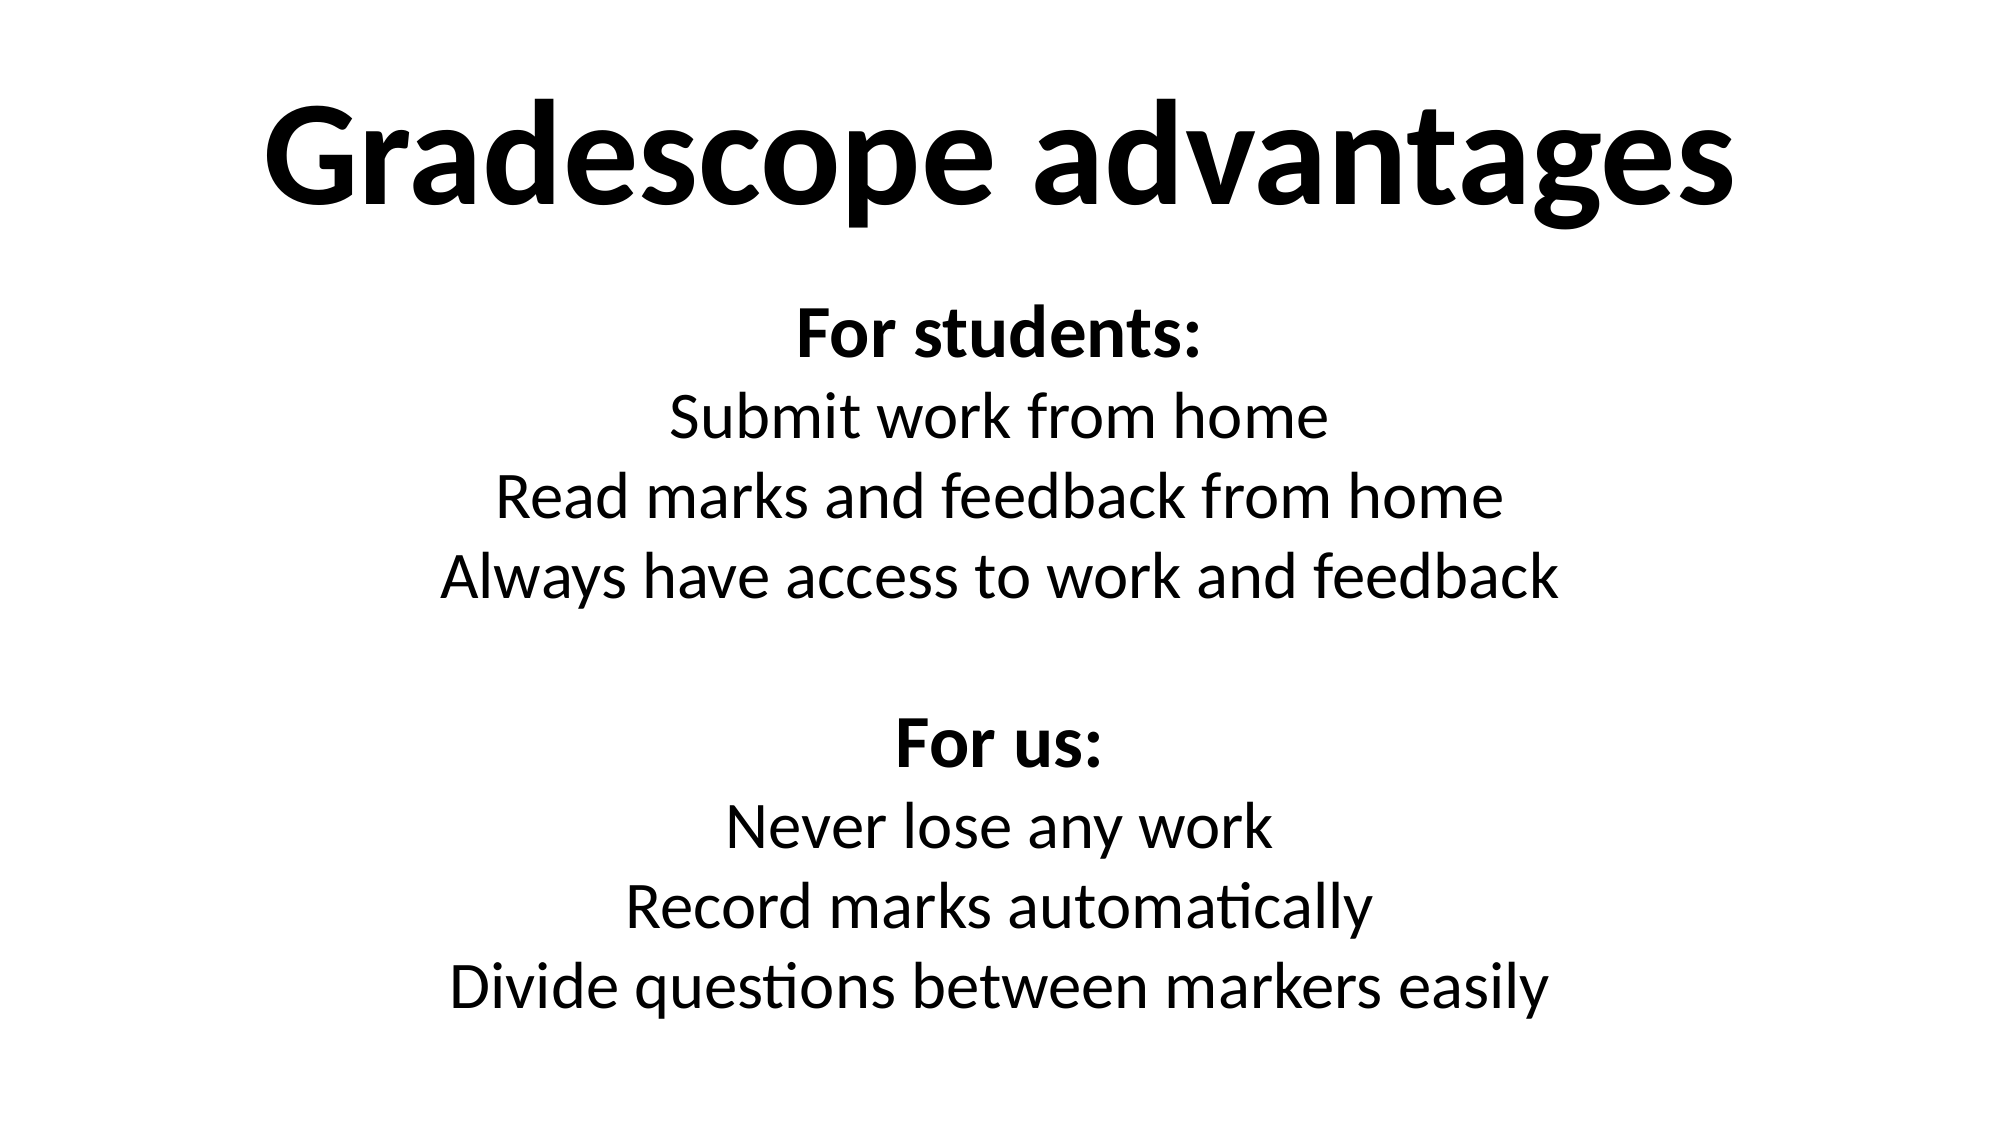

Gradescope advantages
For students:
Submit work from home
Read marks and feedback from home
Always have access to work and feedback

For us:
Never lose any work
Record marks automatically
Divide questions between markers easily